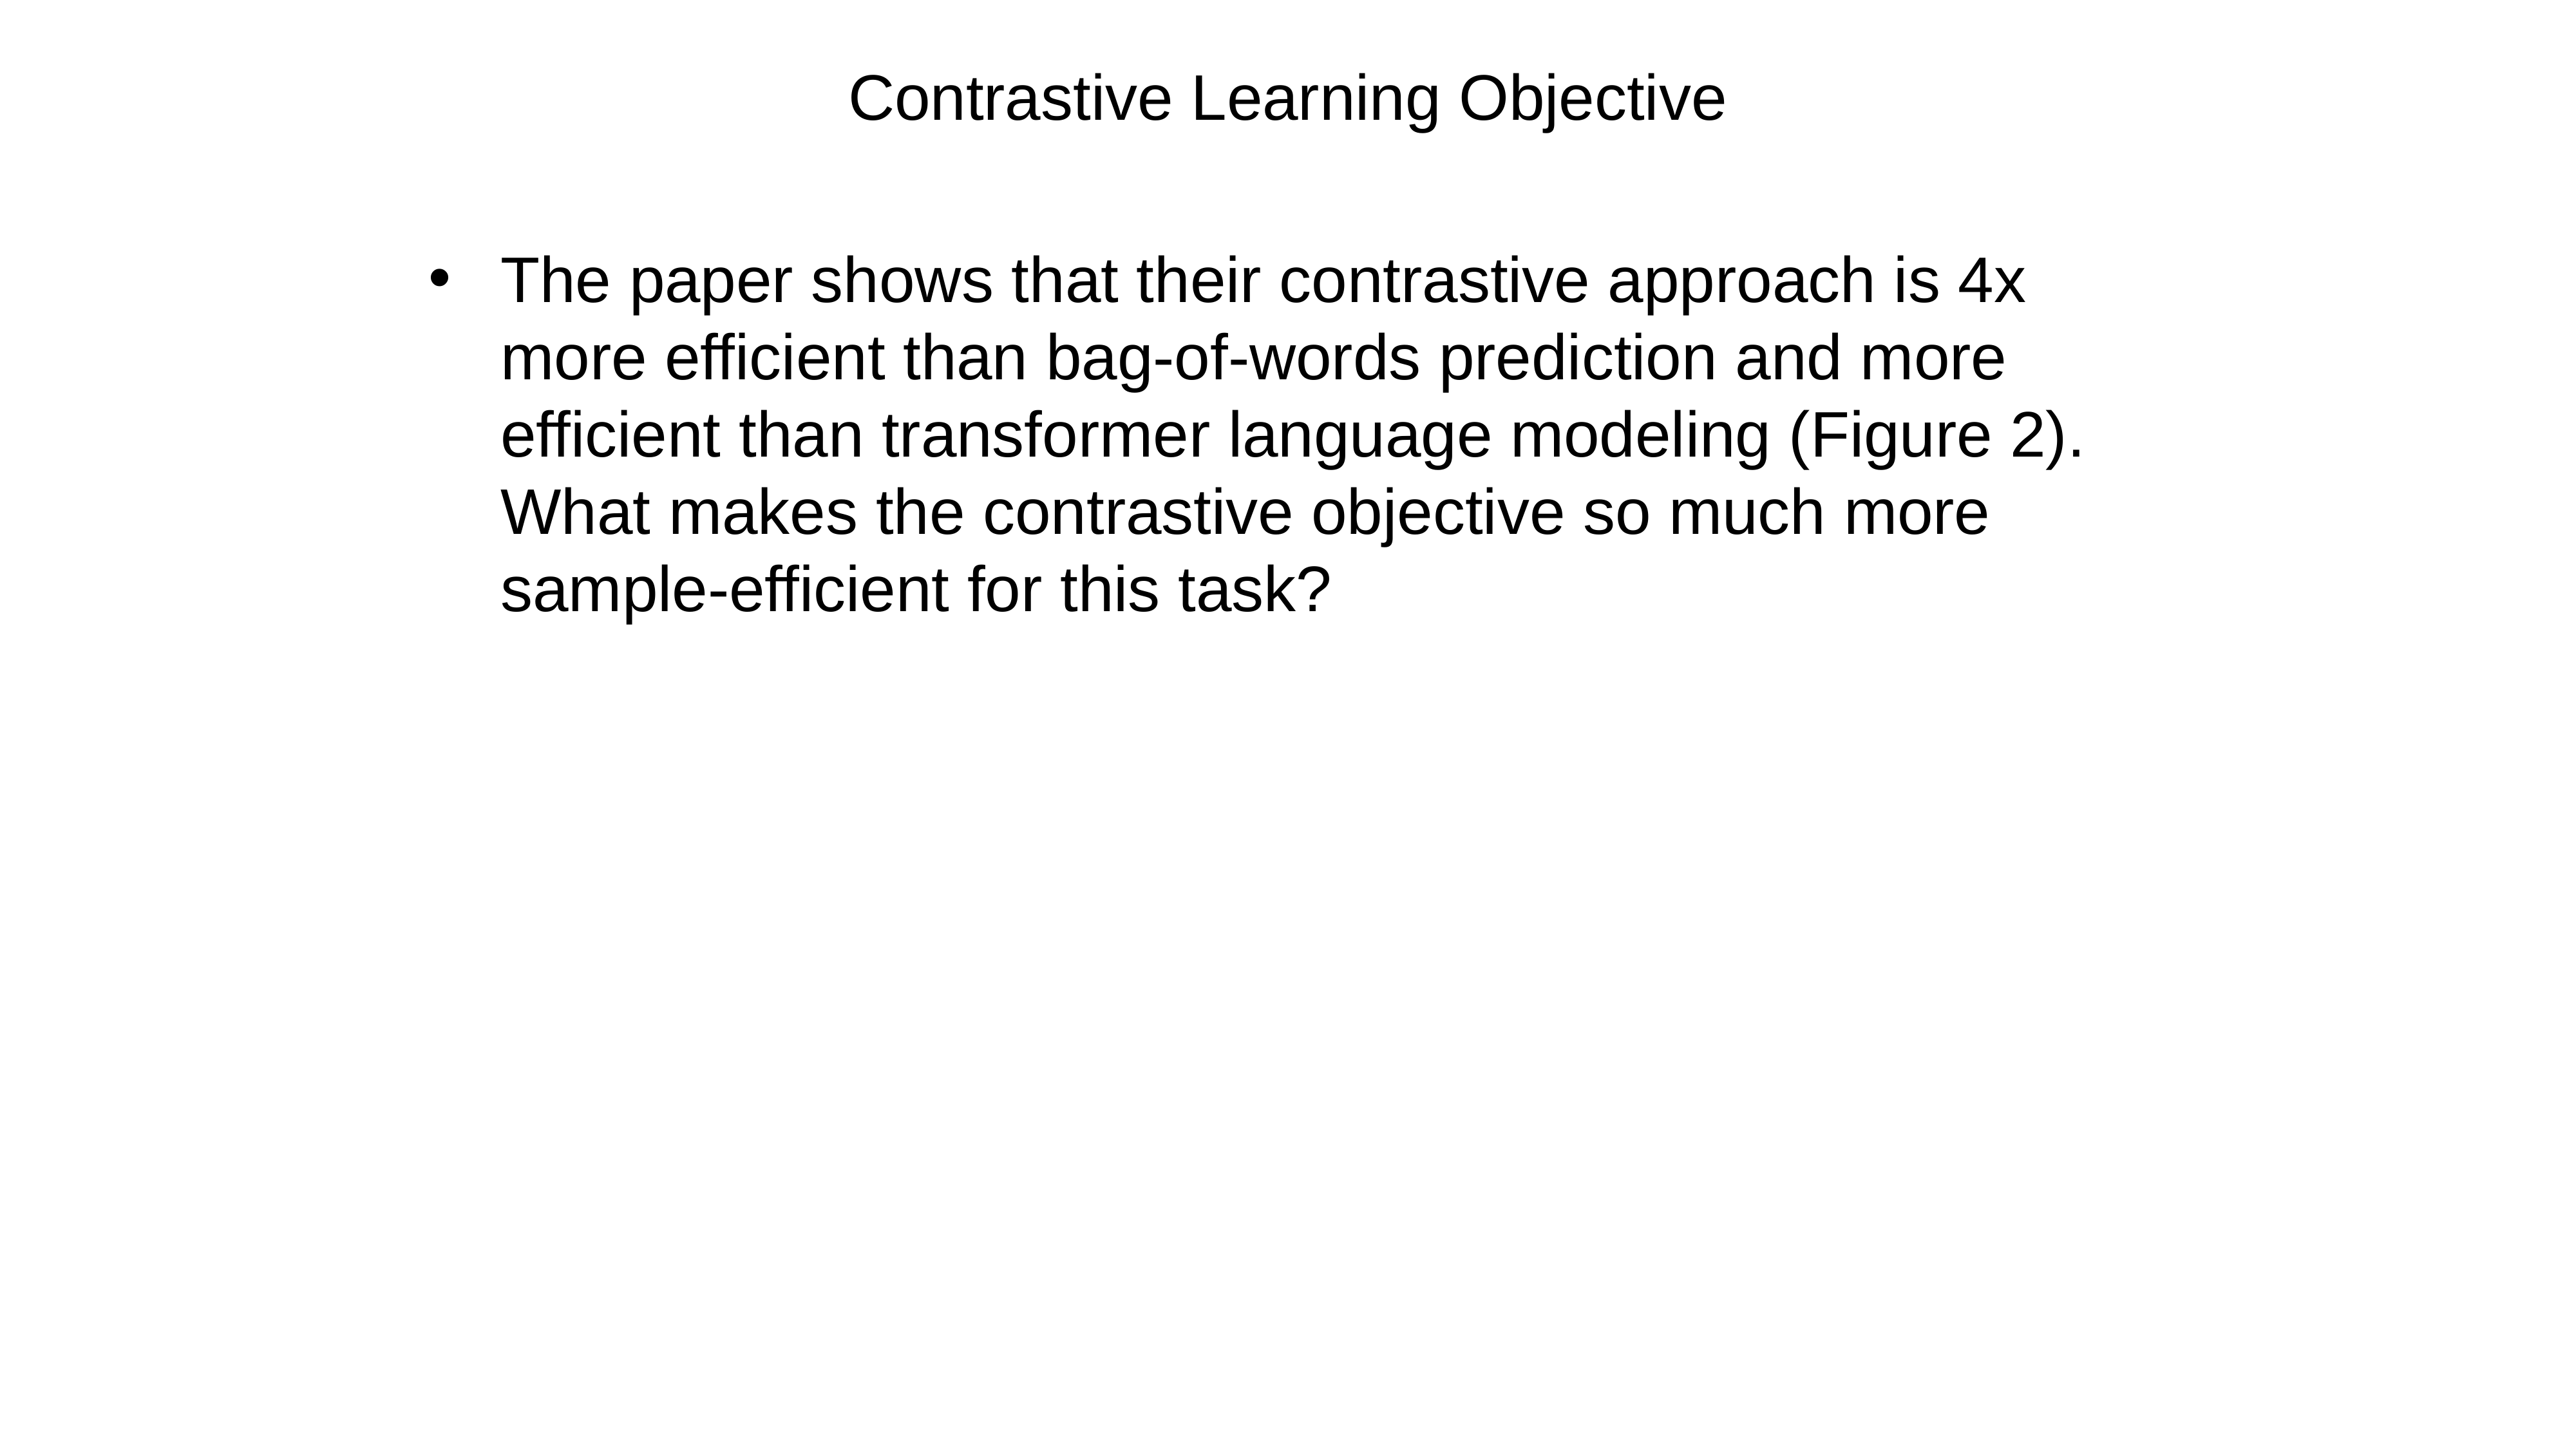

# Contrastive Learning Objective
The paper shows that their contrastive approach is 4x more efficient than bag-of-words prediction and more efficient than transformer language modeling (Figure 2). What makes the contrastive objective so much more sample-efficient for this task?